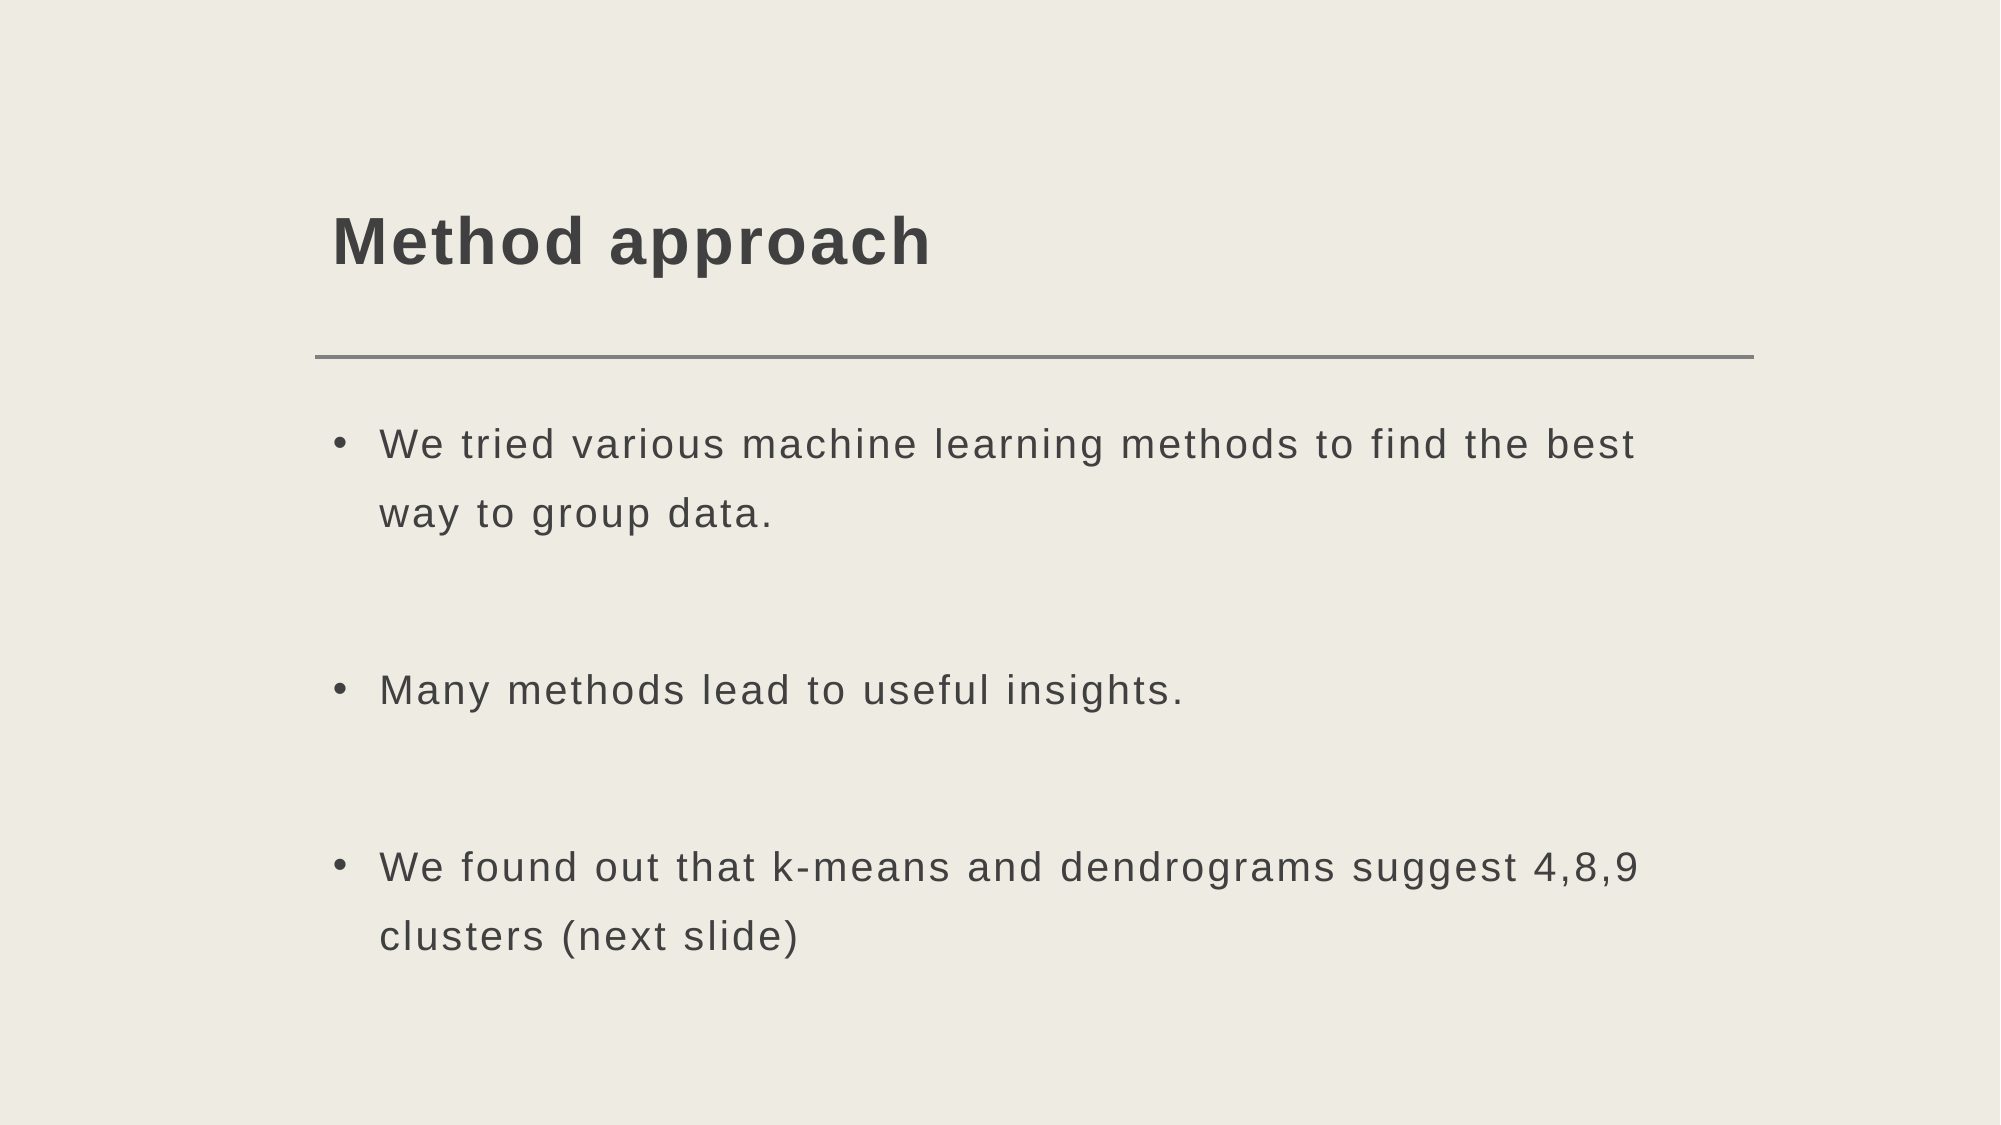

# Method approach
We tried various machine learning methods to find the best way to group data.

Many methods lead to useful insights.

We found out that k-means and dendrograms suggest 4,8,9 clusters (next slide)